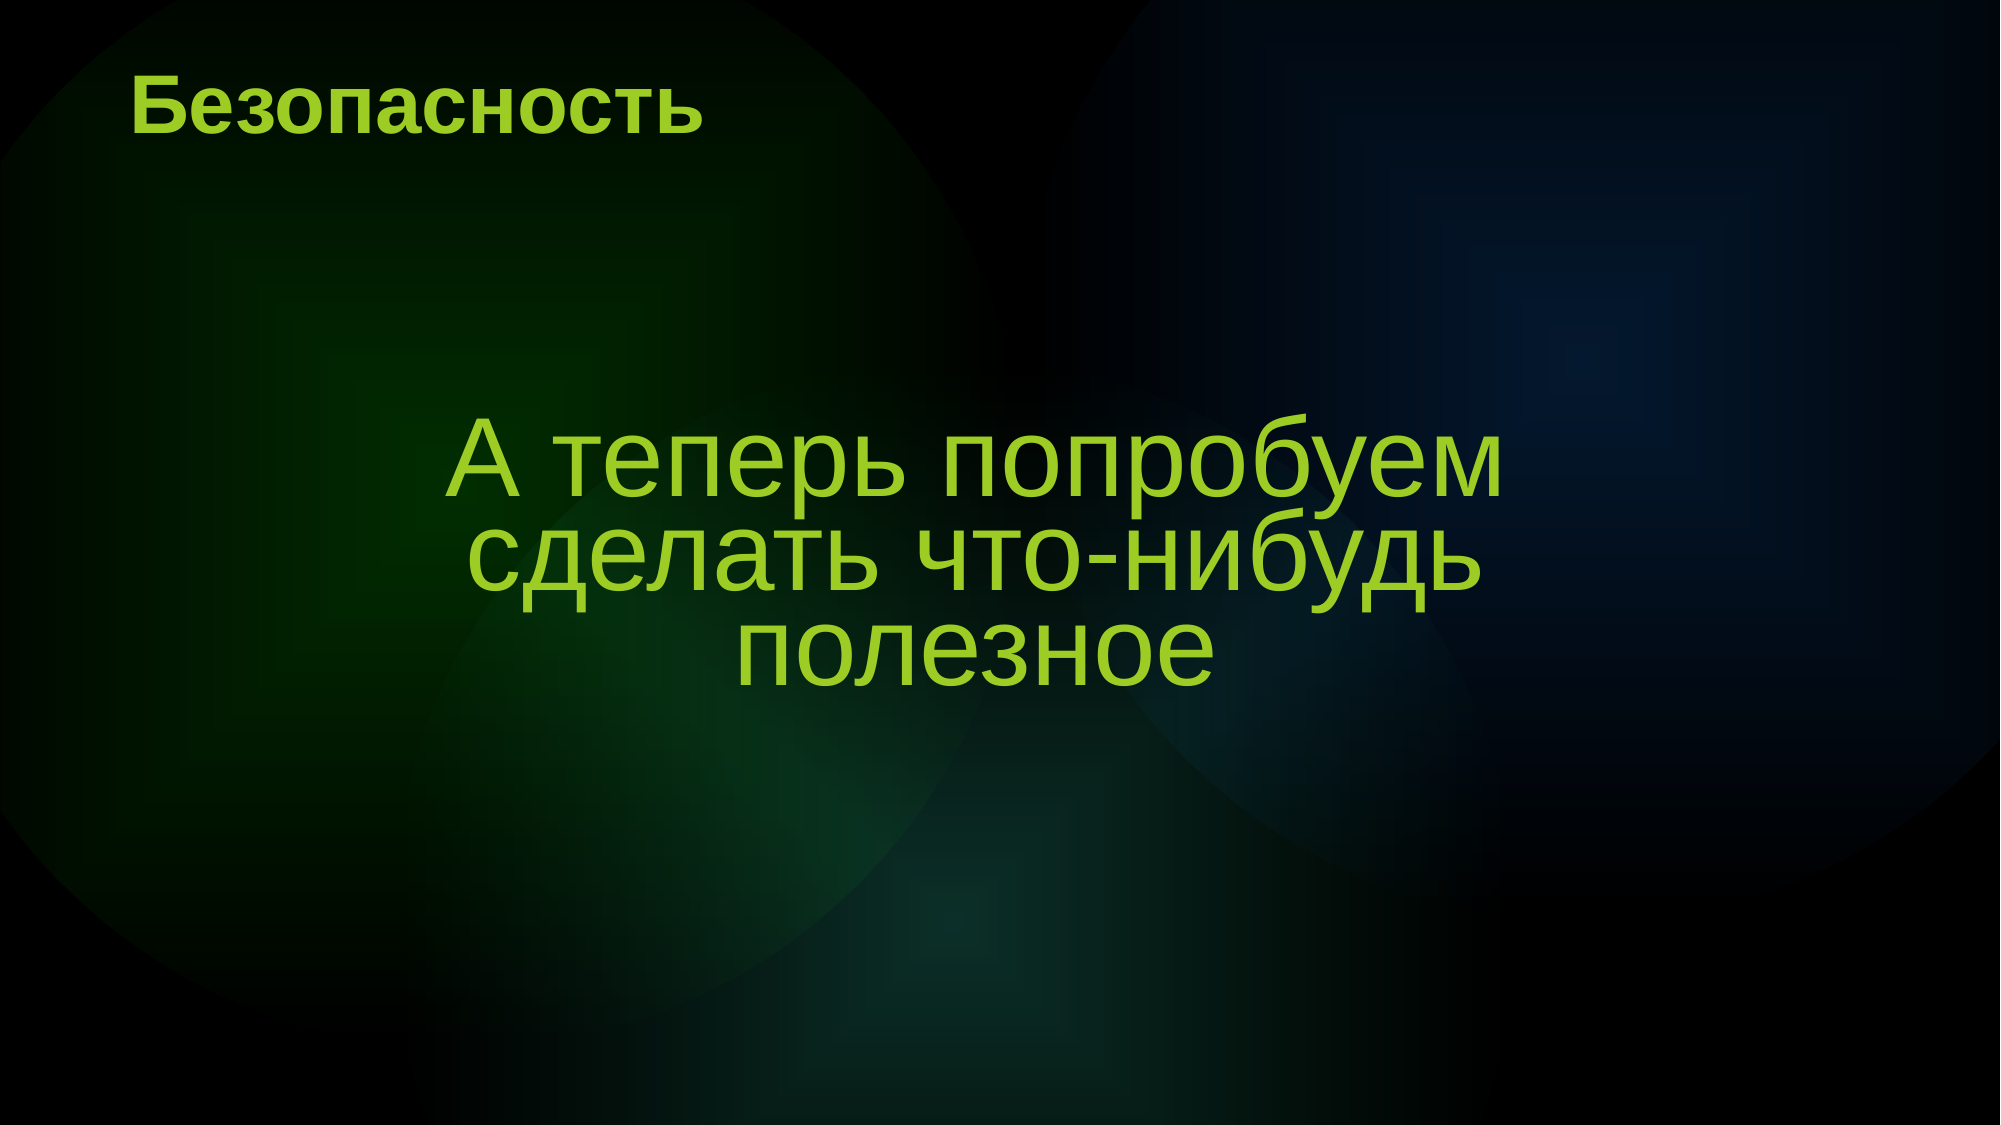

Безопасность
А теперь попробуем сделать что-нибудь полезное